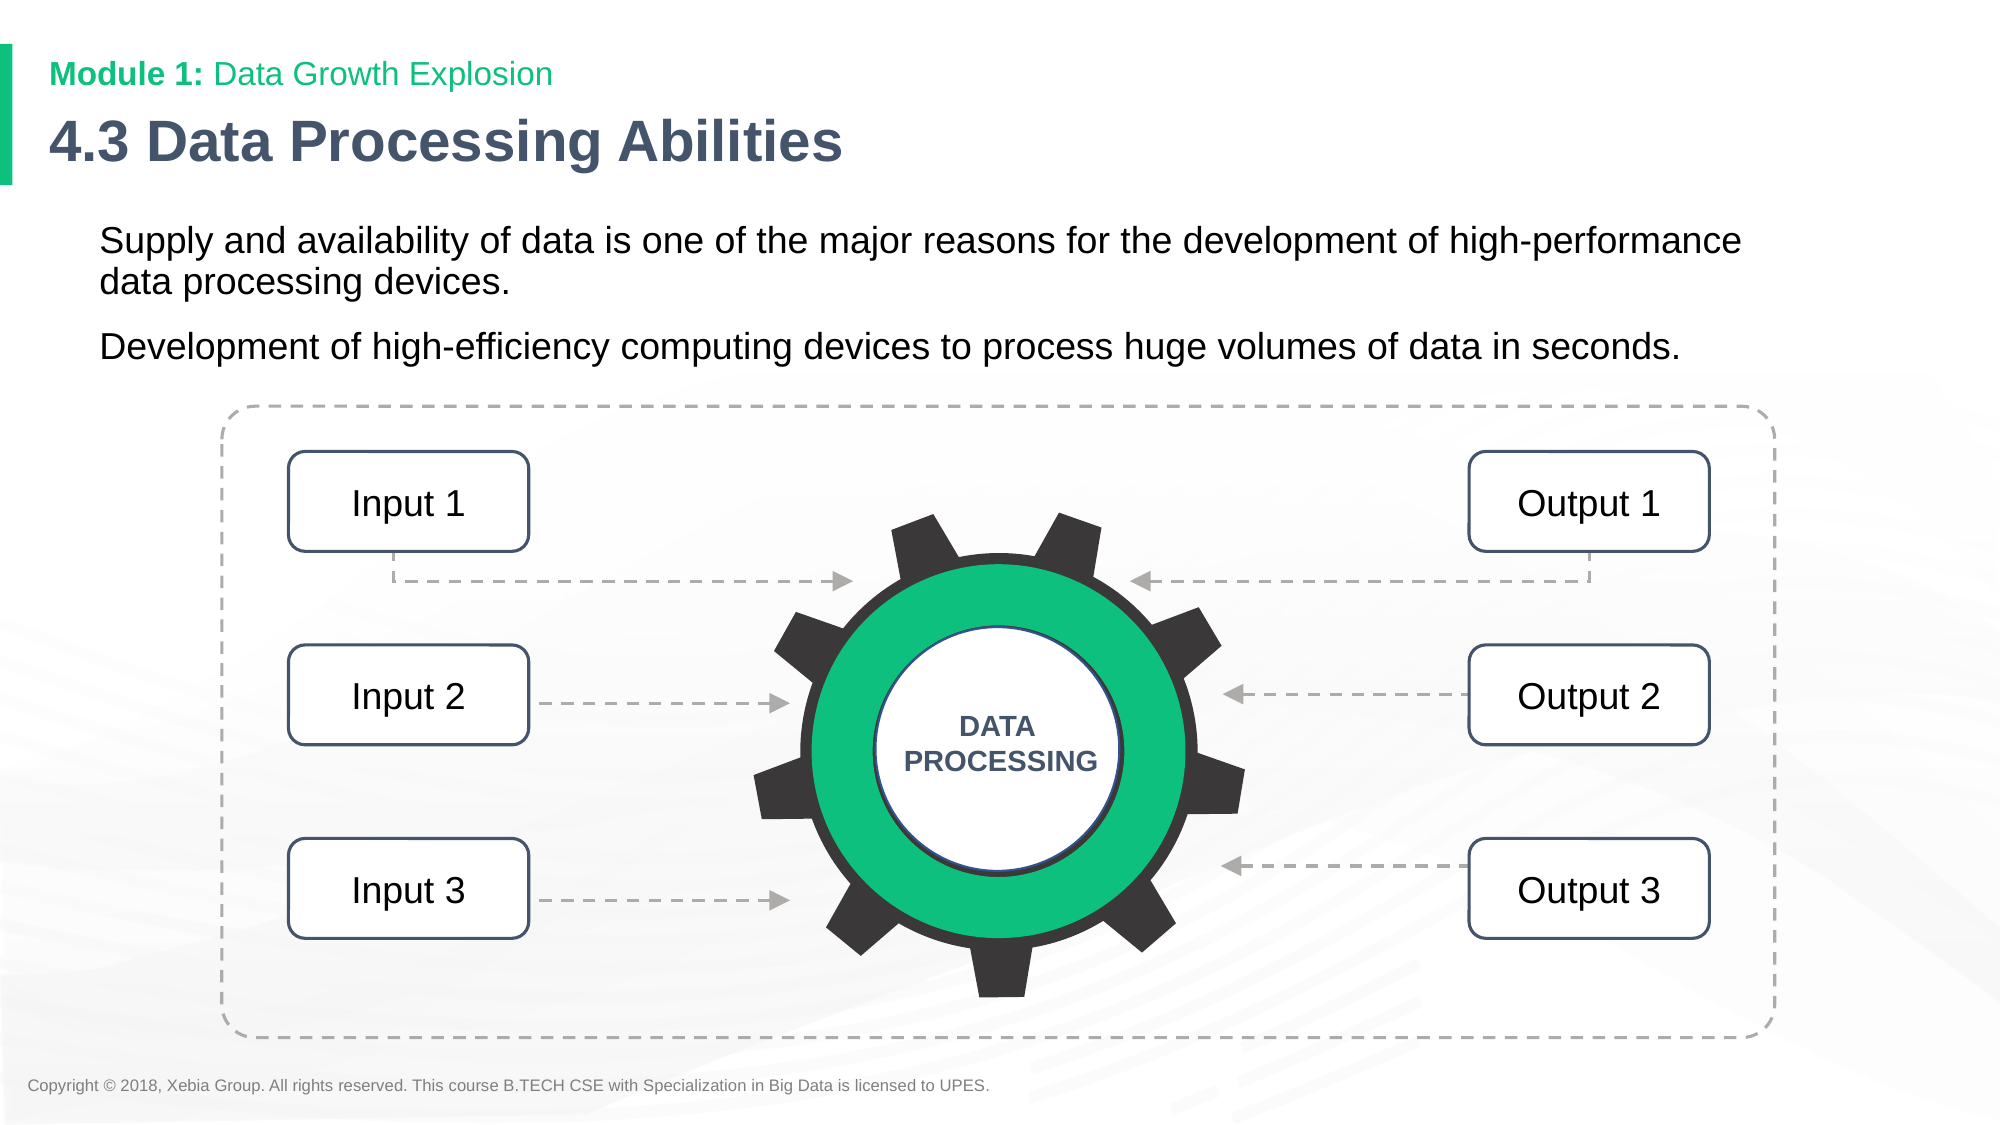

Module 1: Data Growth Explosion
# 4.3 Data Processing Abilities
Supply and availability of data is one of the major reasons for the development of high-performance data processing devices.
Development of high-efficiency computing devices to process huge volumes of data in seconds.

DATA
PROCESSING
Input 1
Input 2
Input 3
Output 1
Output 2
Output 3